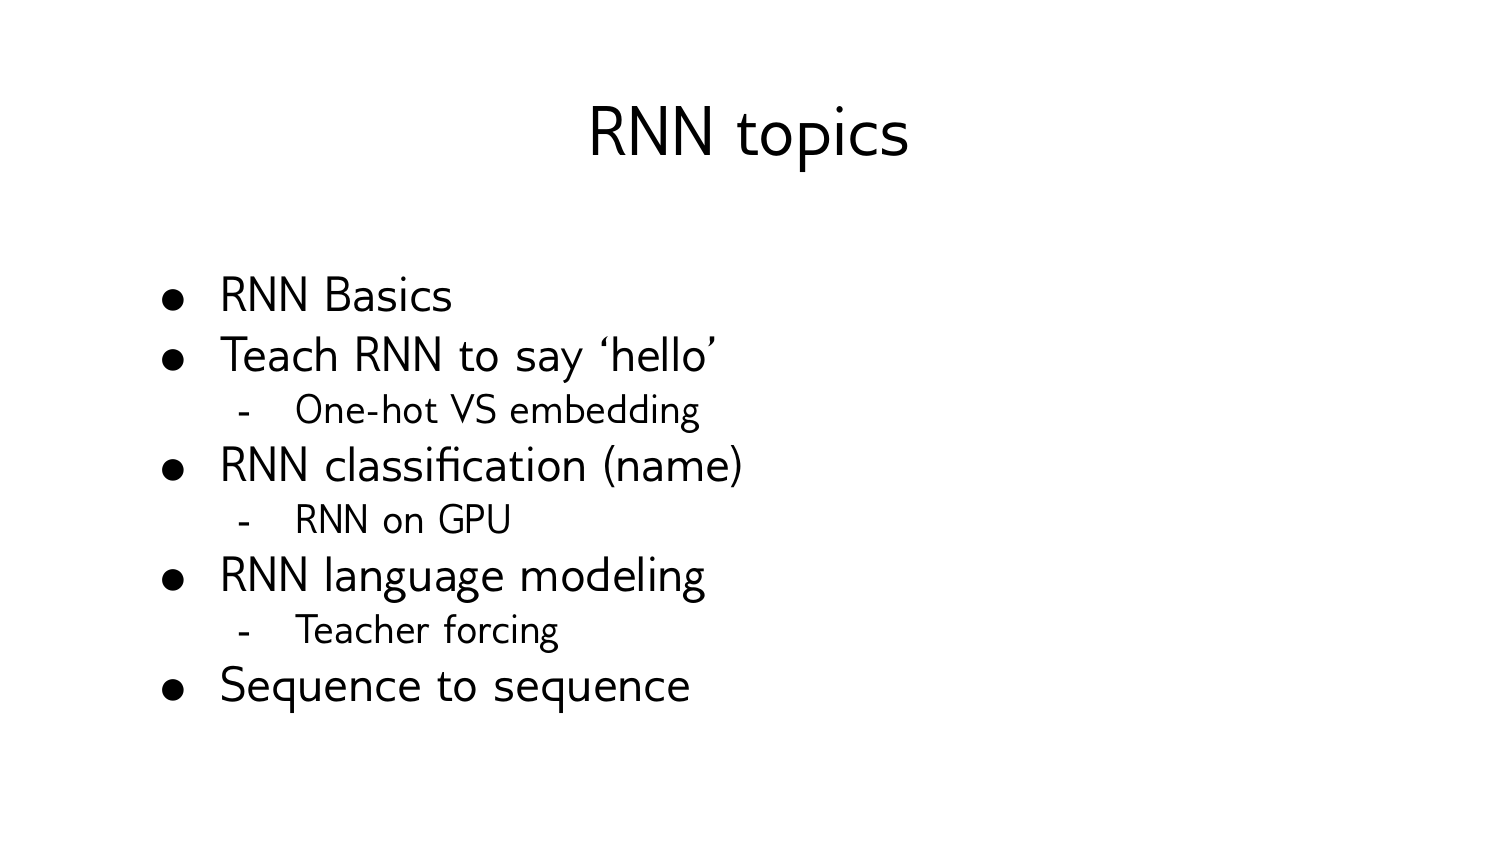

# RNN topics
RNN Basics
Teach RNN to say ‘hello’
One-hot VS embedding
RNN classification (name)
RNN on GPU
RNN language modeling
Teacher forcing
Sequence to sequence